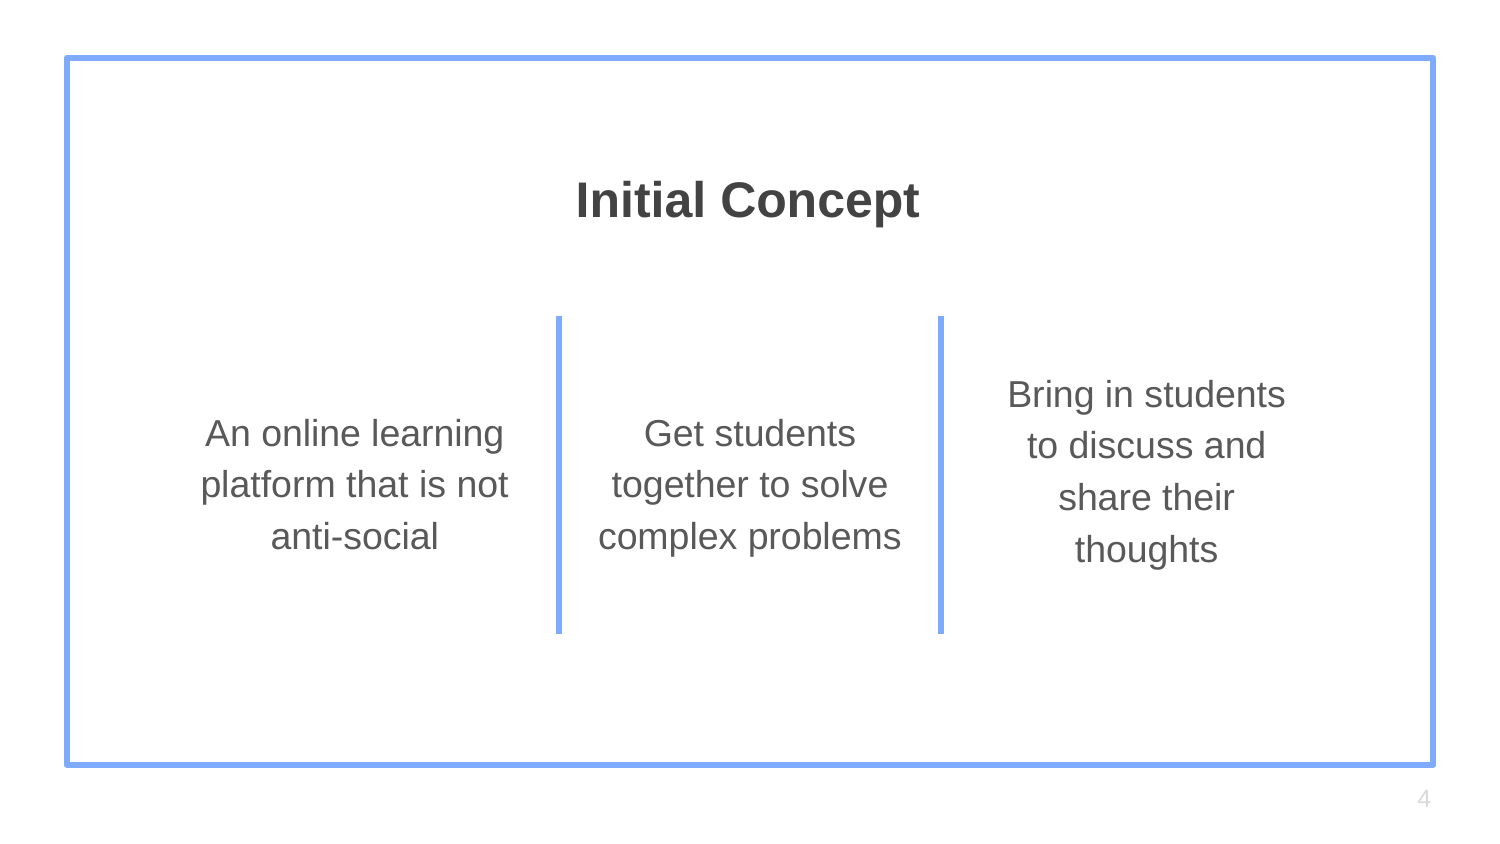

# Initial Concept
Bring in students to discuss and share their thoughts
An online learning platform that is not anti-social

Get students together to solve complex problems
4